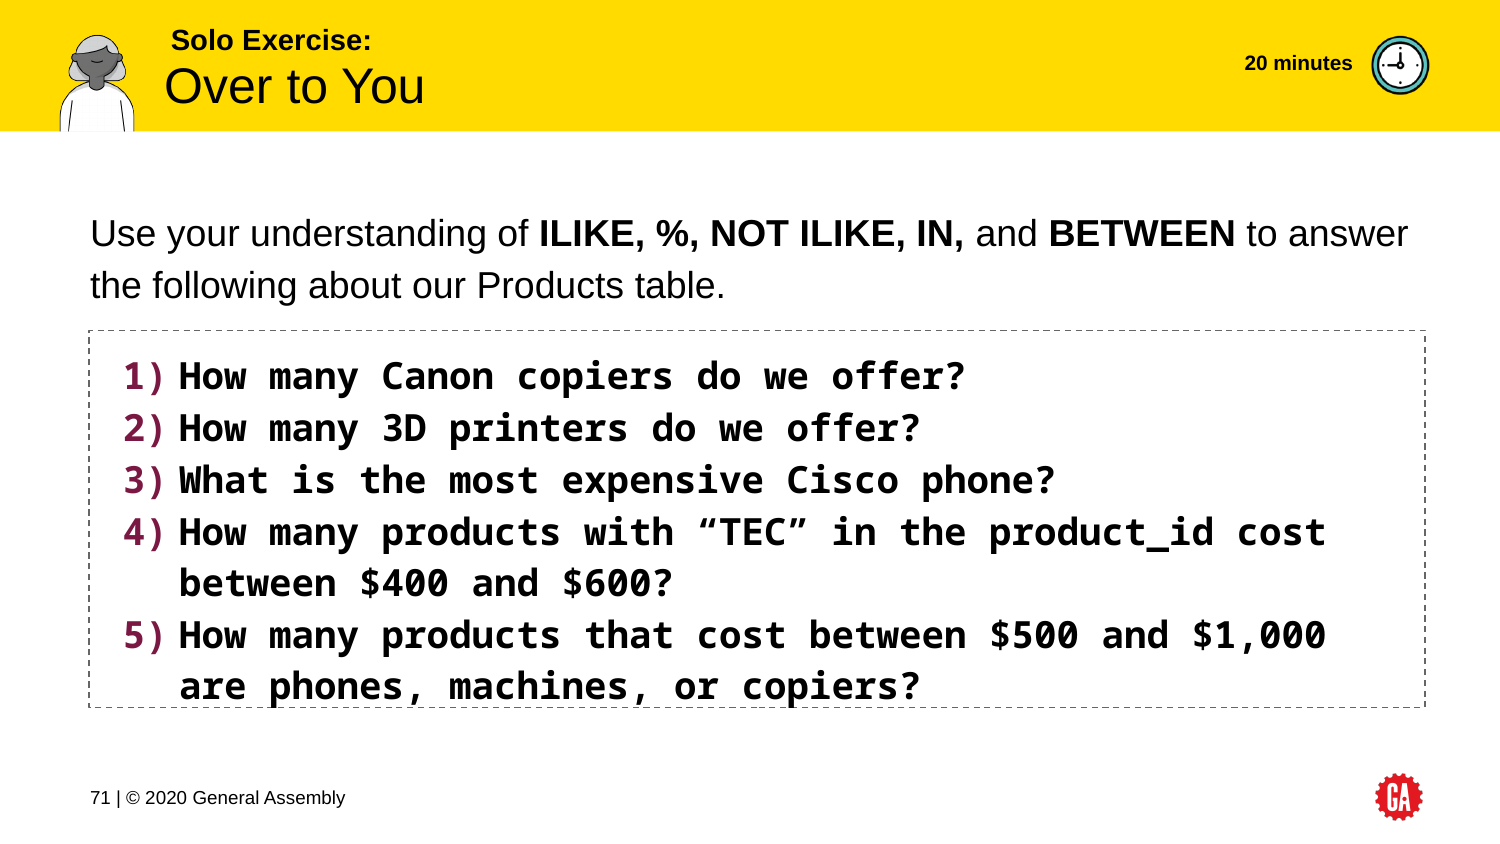

20 minutes
# Over to You
Use your understanding of ILIKE, %, NOT ILIKE, IN, and BETWEEN to answer the following about our Products table.

How many Canon copiers do we offer?
How many 3D printers do we offer?
What is the most expensive Cisco phone?
How many products with “TEC” in the product_id cost between $400 and $600?
How many products that cost between $500 and $1,000 are phones, machines, or copiers?
71 | © 2020 General Assembly
71